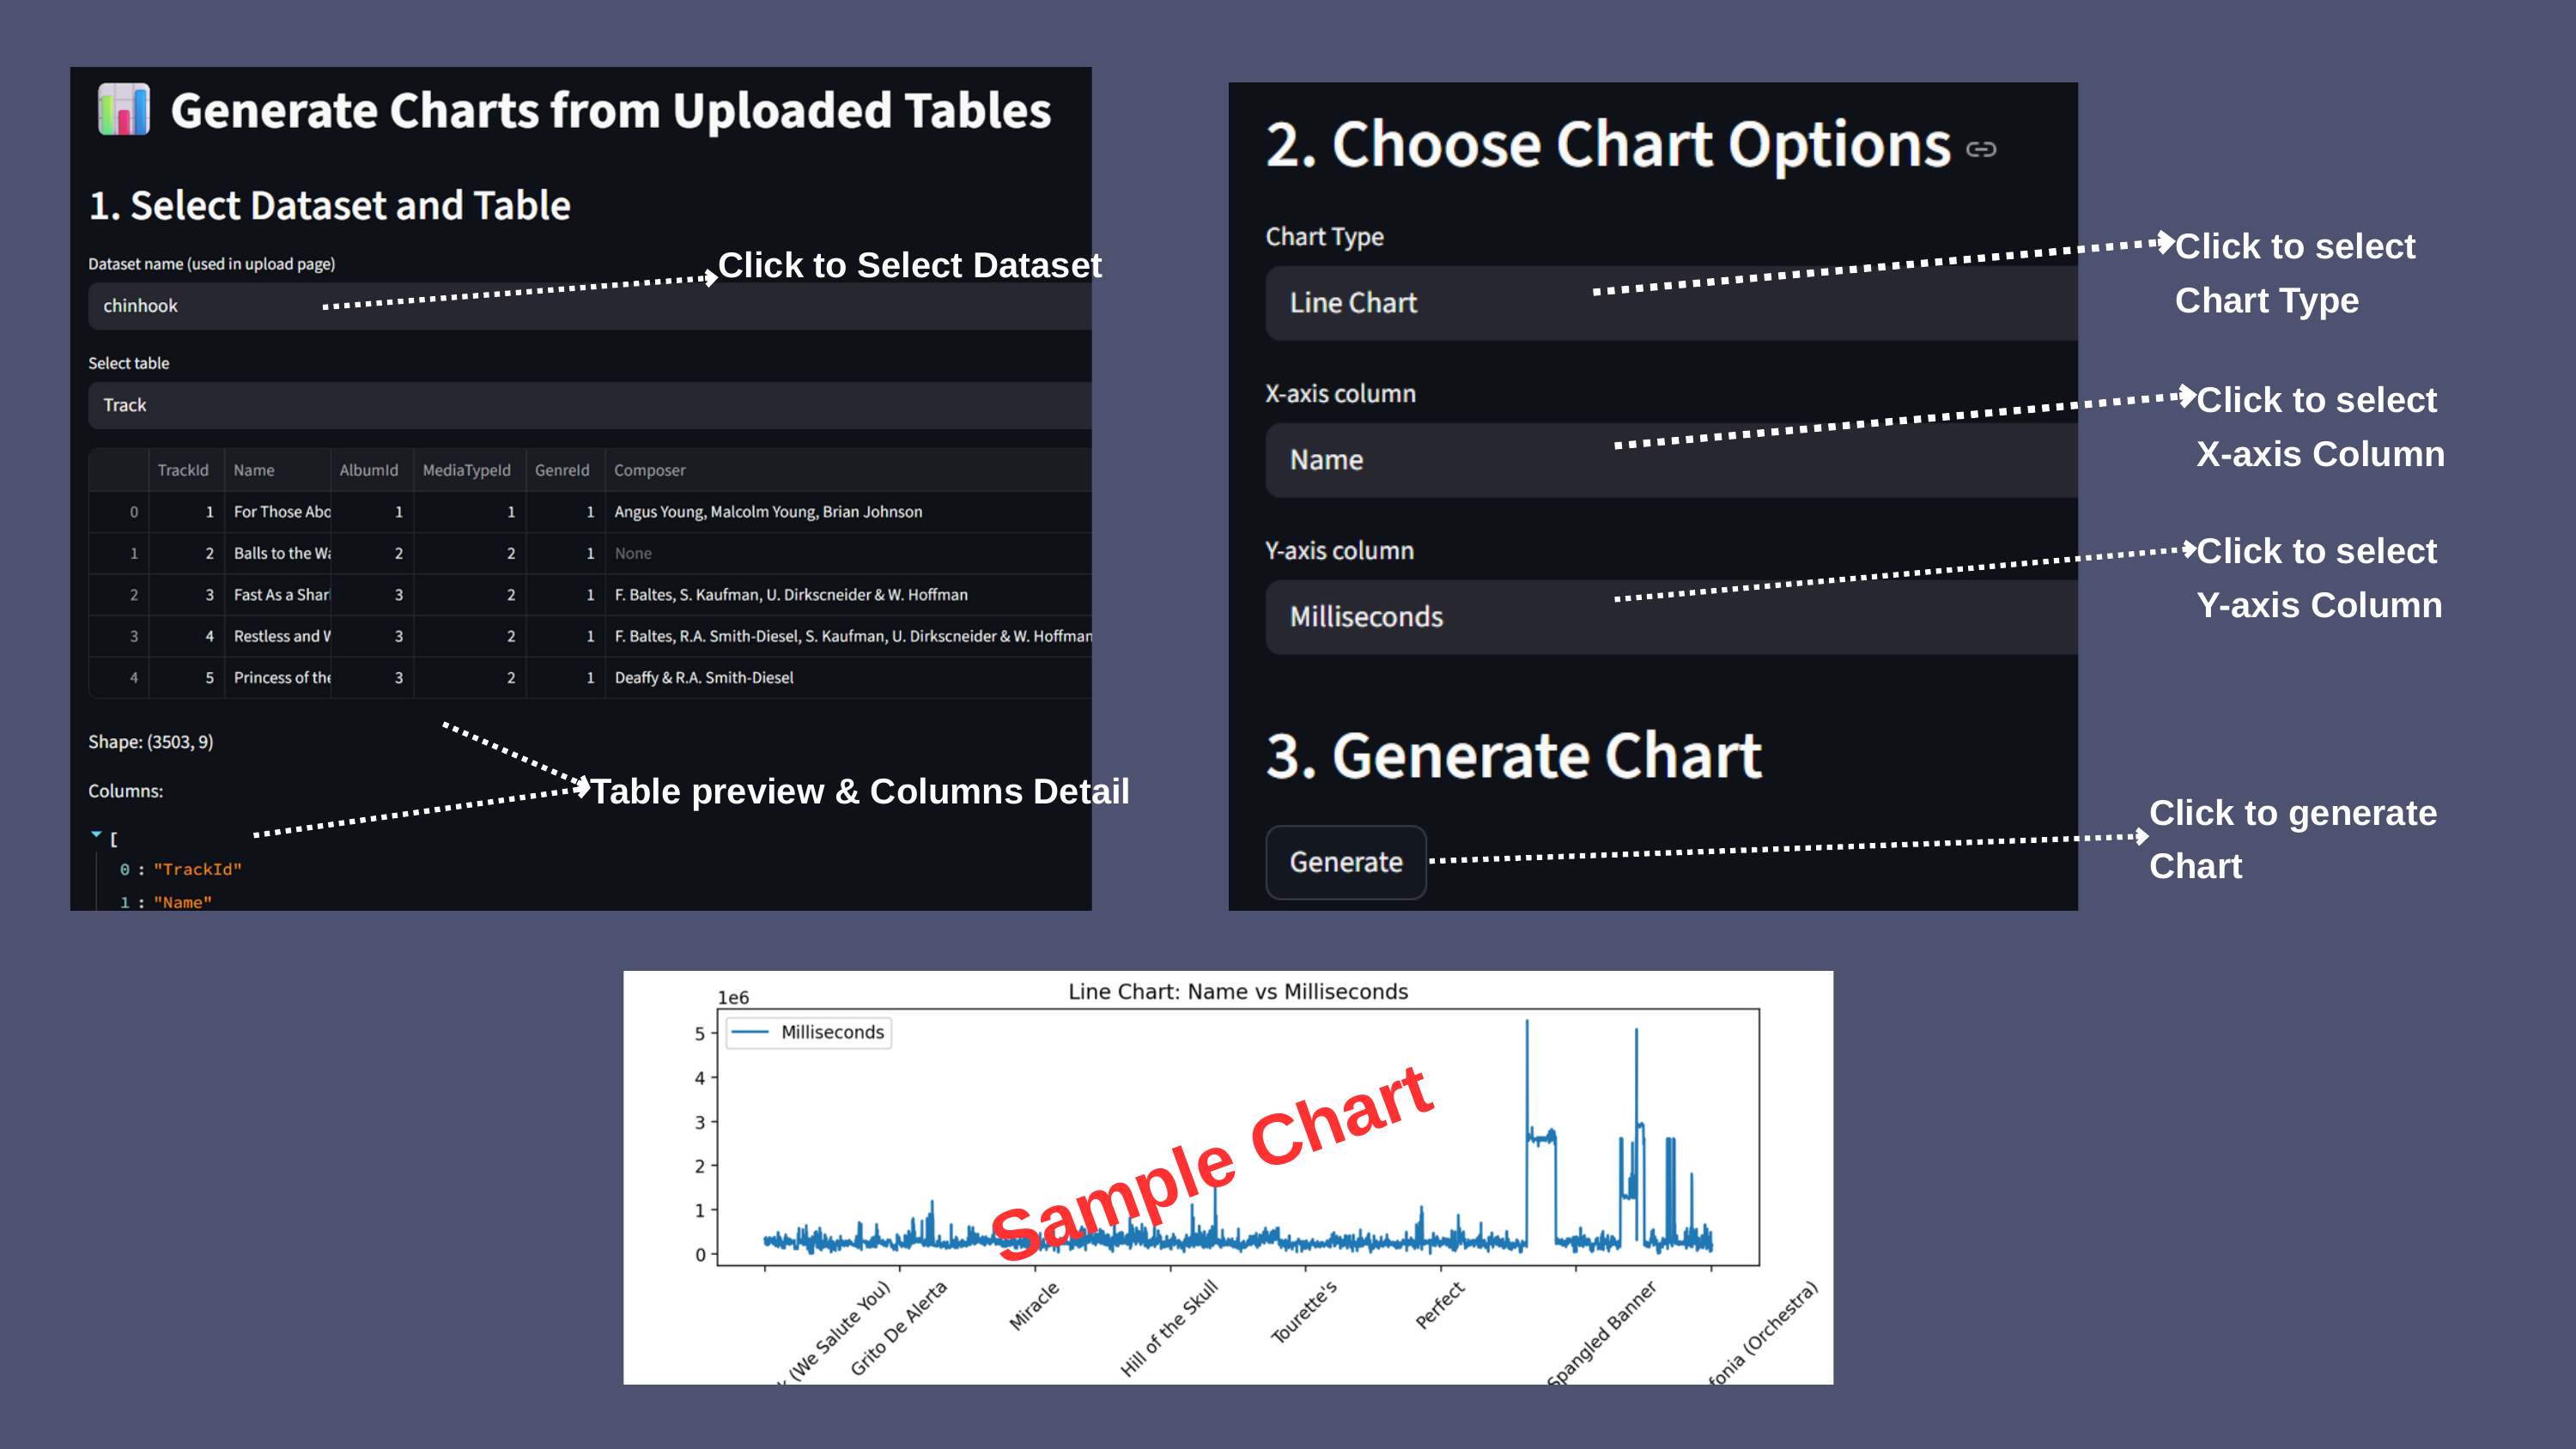

Click to select Chart Type

Click to Select Dataset

Click to select  X-axis Column

Click to select Y-axis Column

Table preview & Columns Detail
Click to generate Chart

Sample Chart